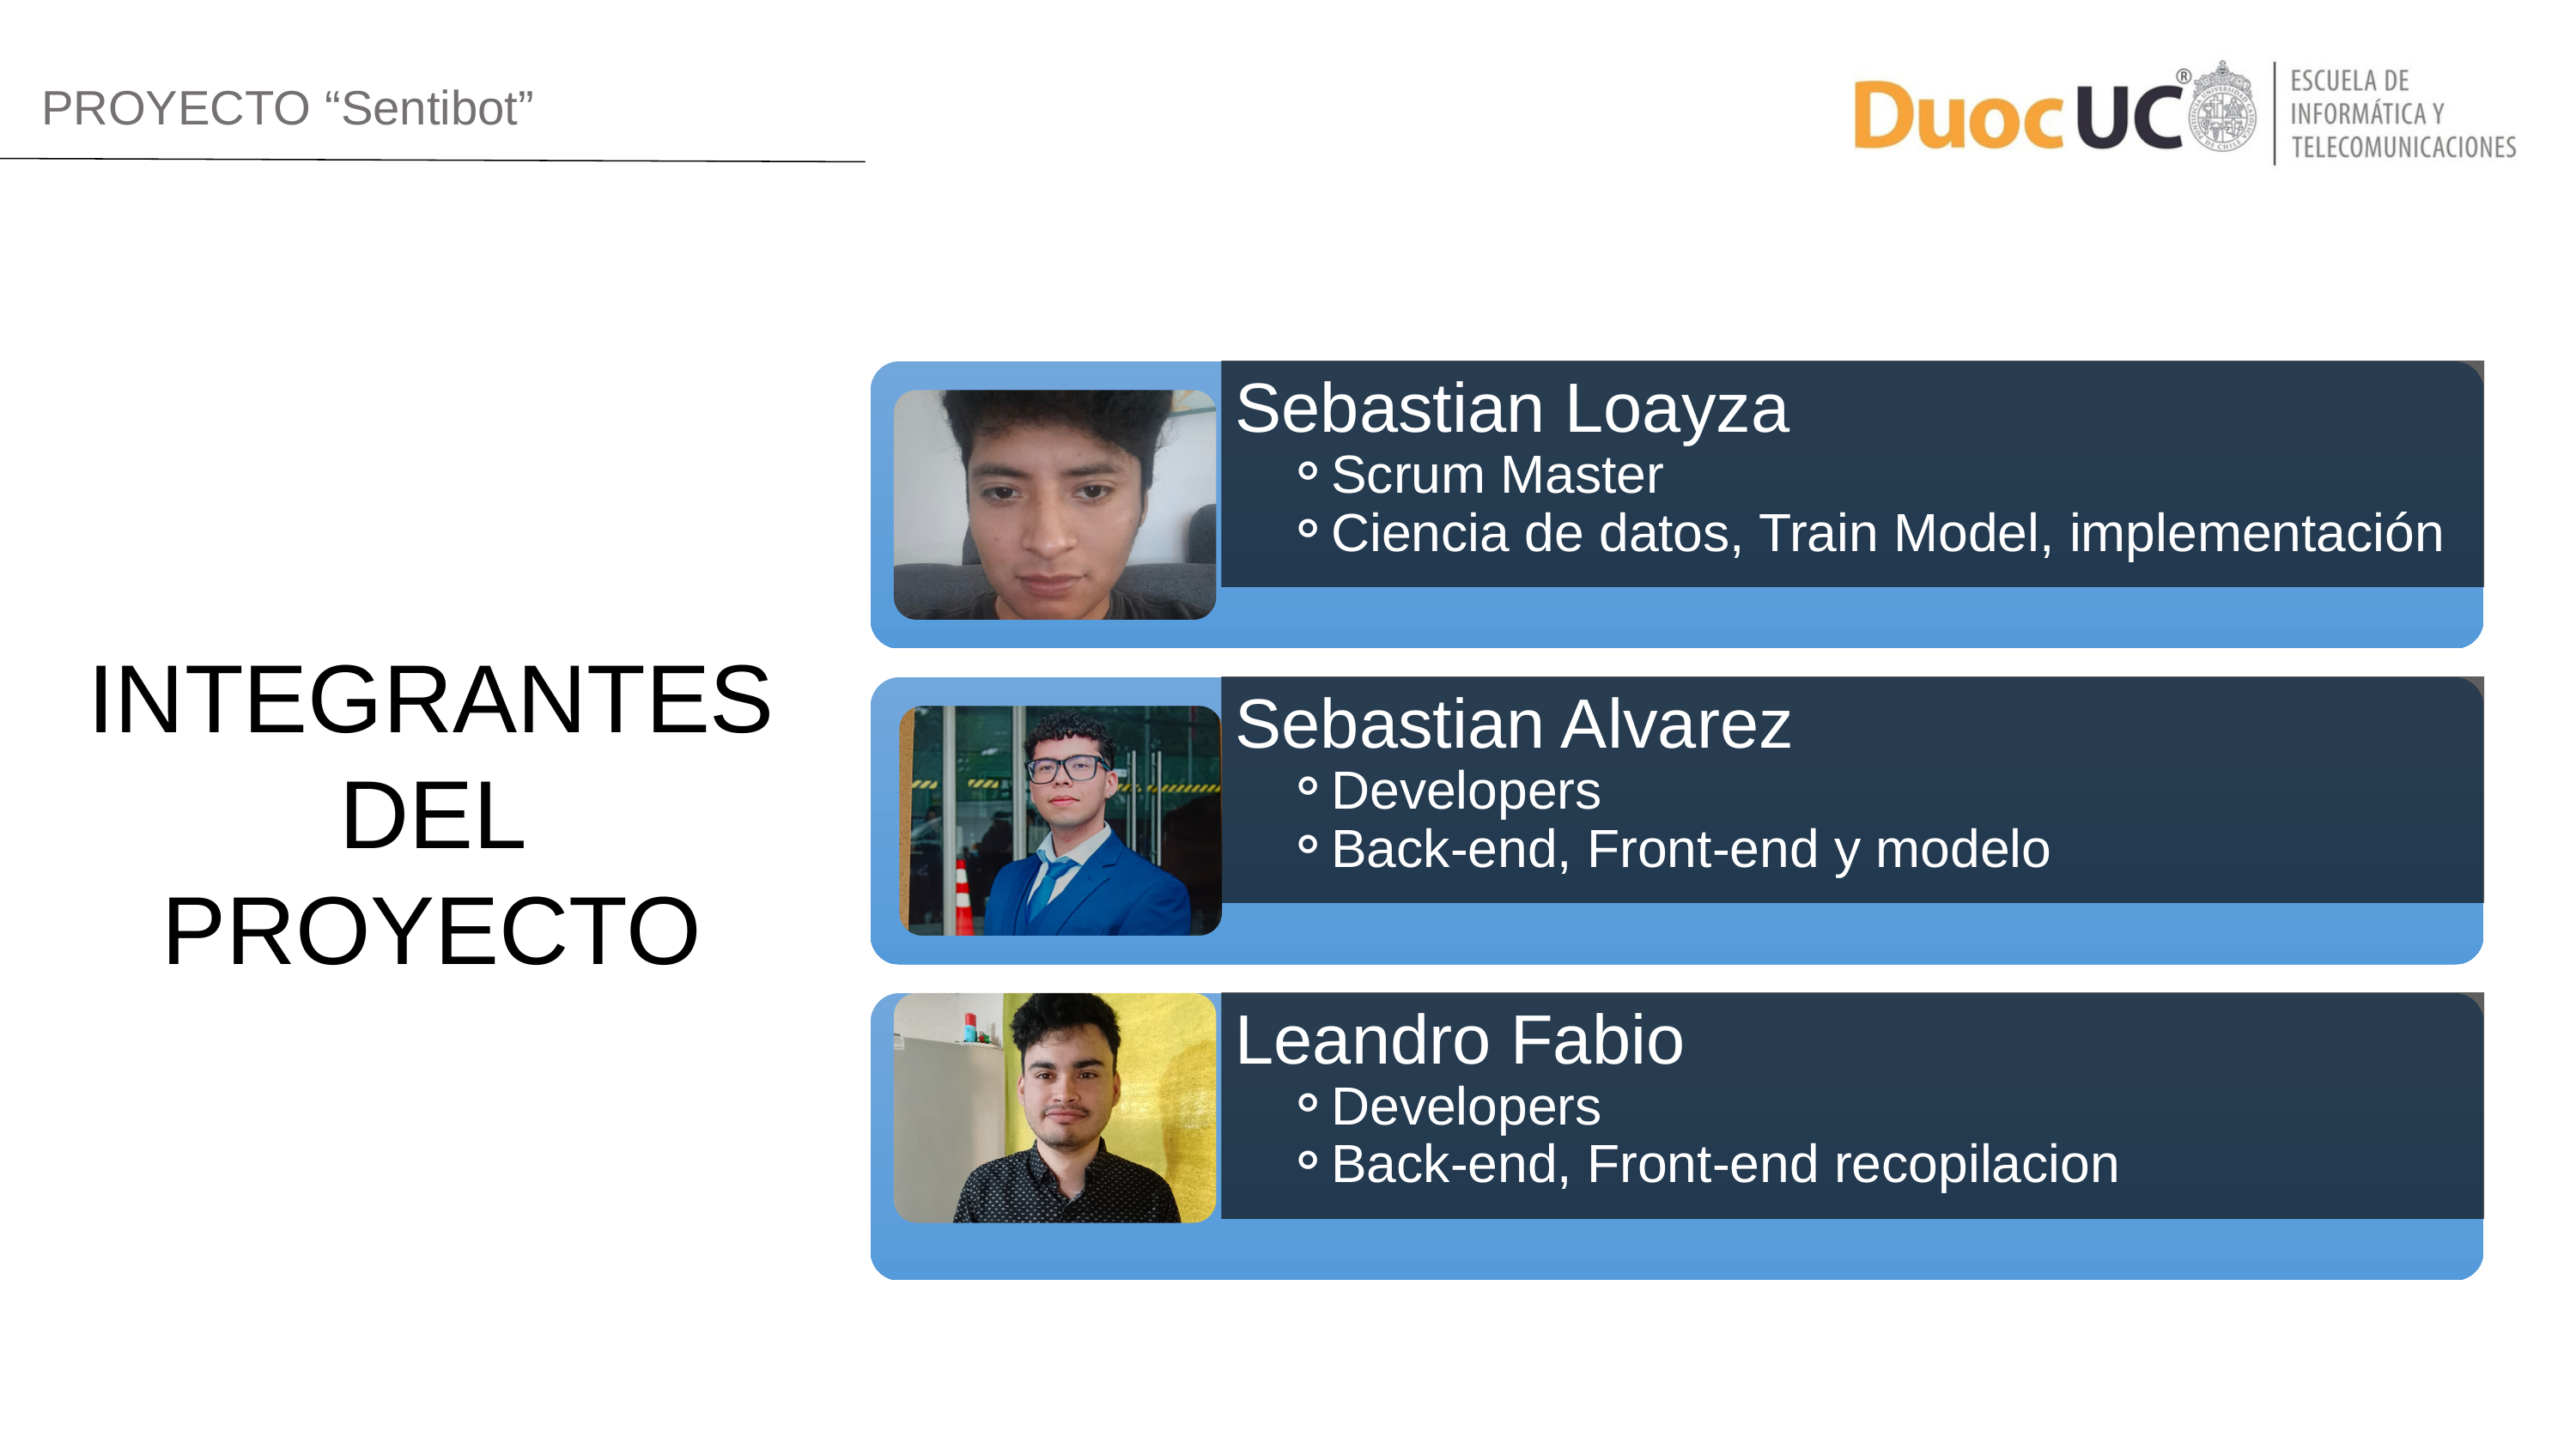

PROYECTO “Sentibot”

Sebastian Loayza
Scrum Master
Ciencia de datos, Train Model, implementación

INTEGRANTES DEL PROYECTO

Sebastian Alvarez
Developers
Back-end, Front-end y modelo

Leandro Fabio
Developers
Back-end, Front-end recopilacion